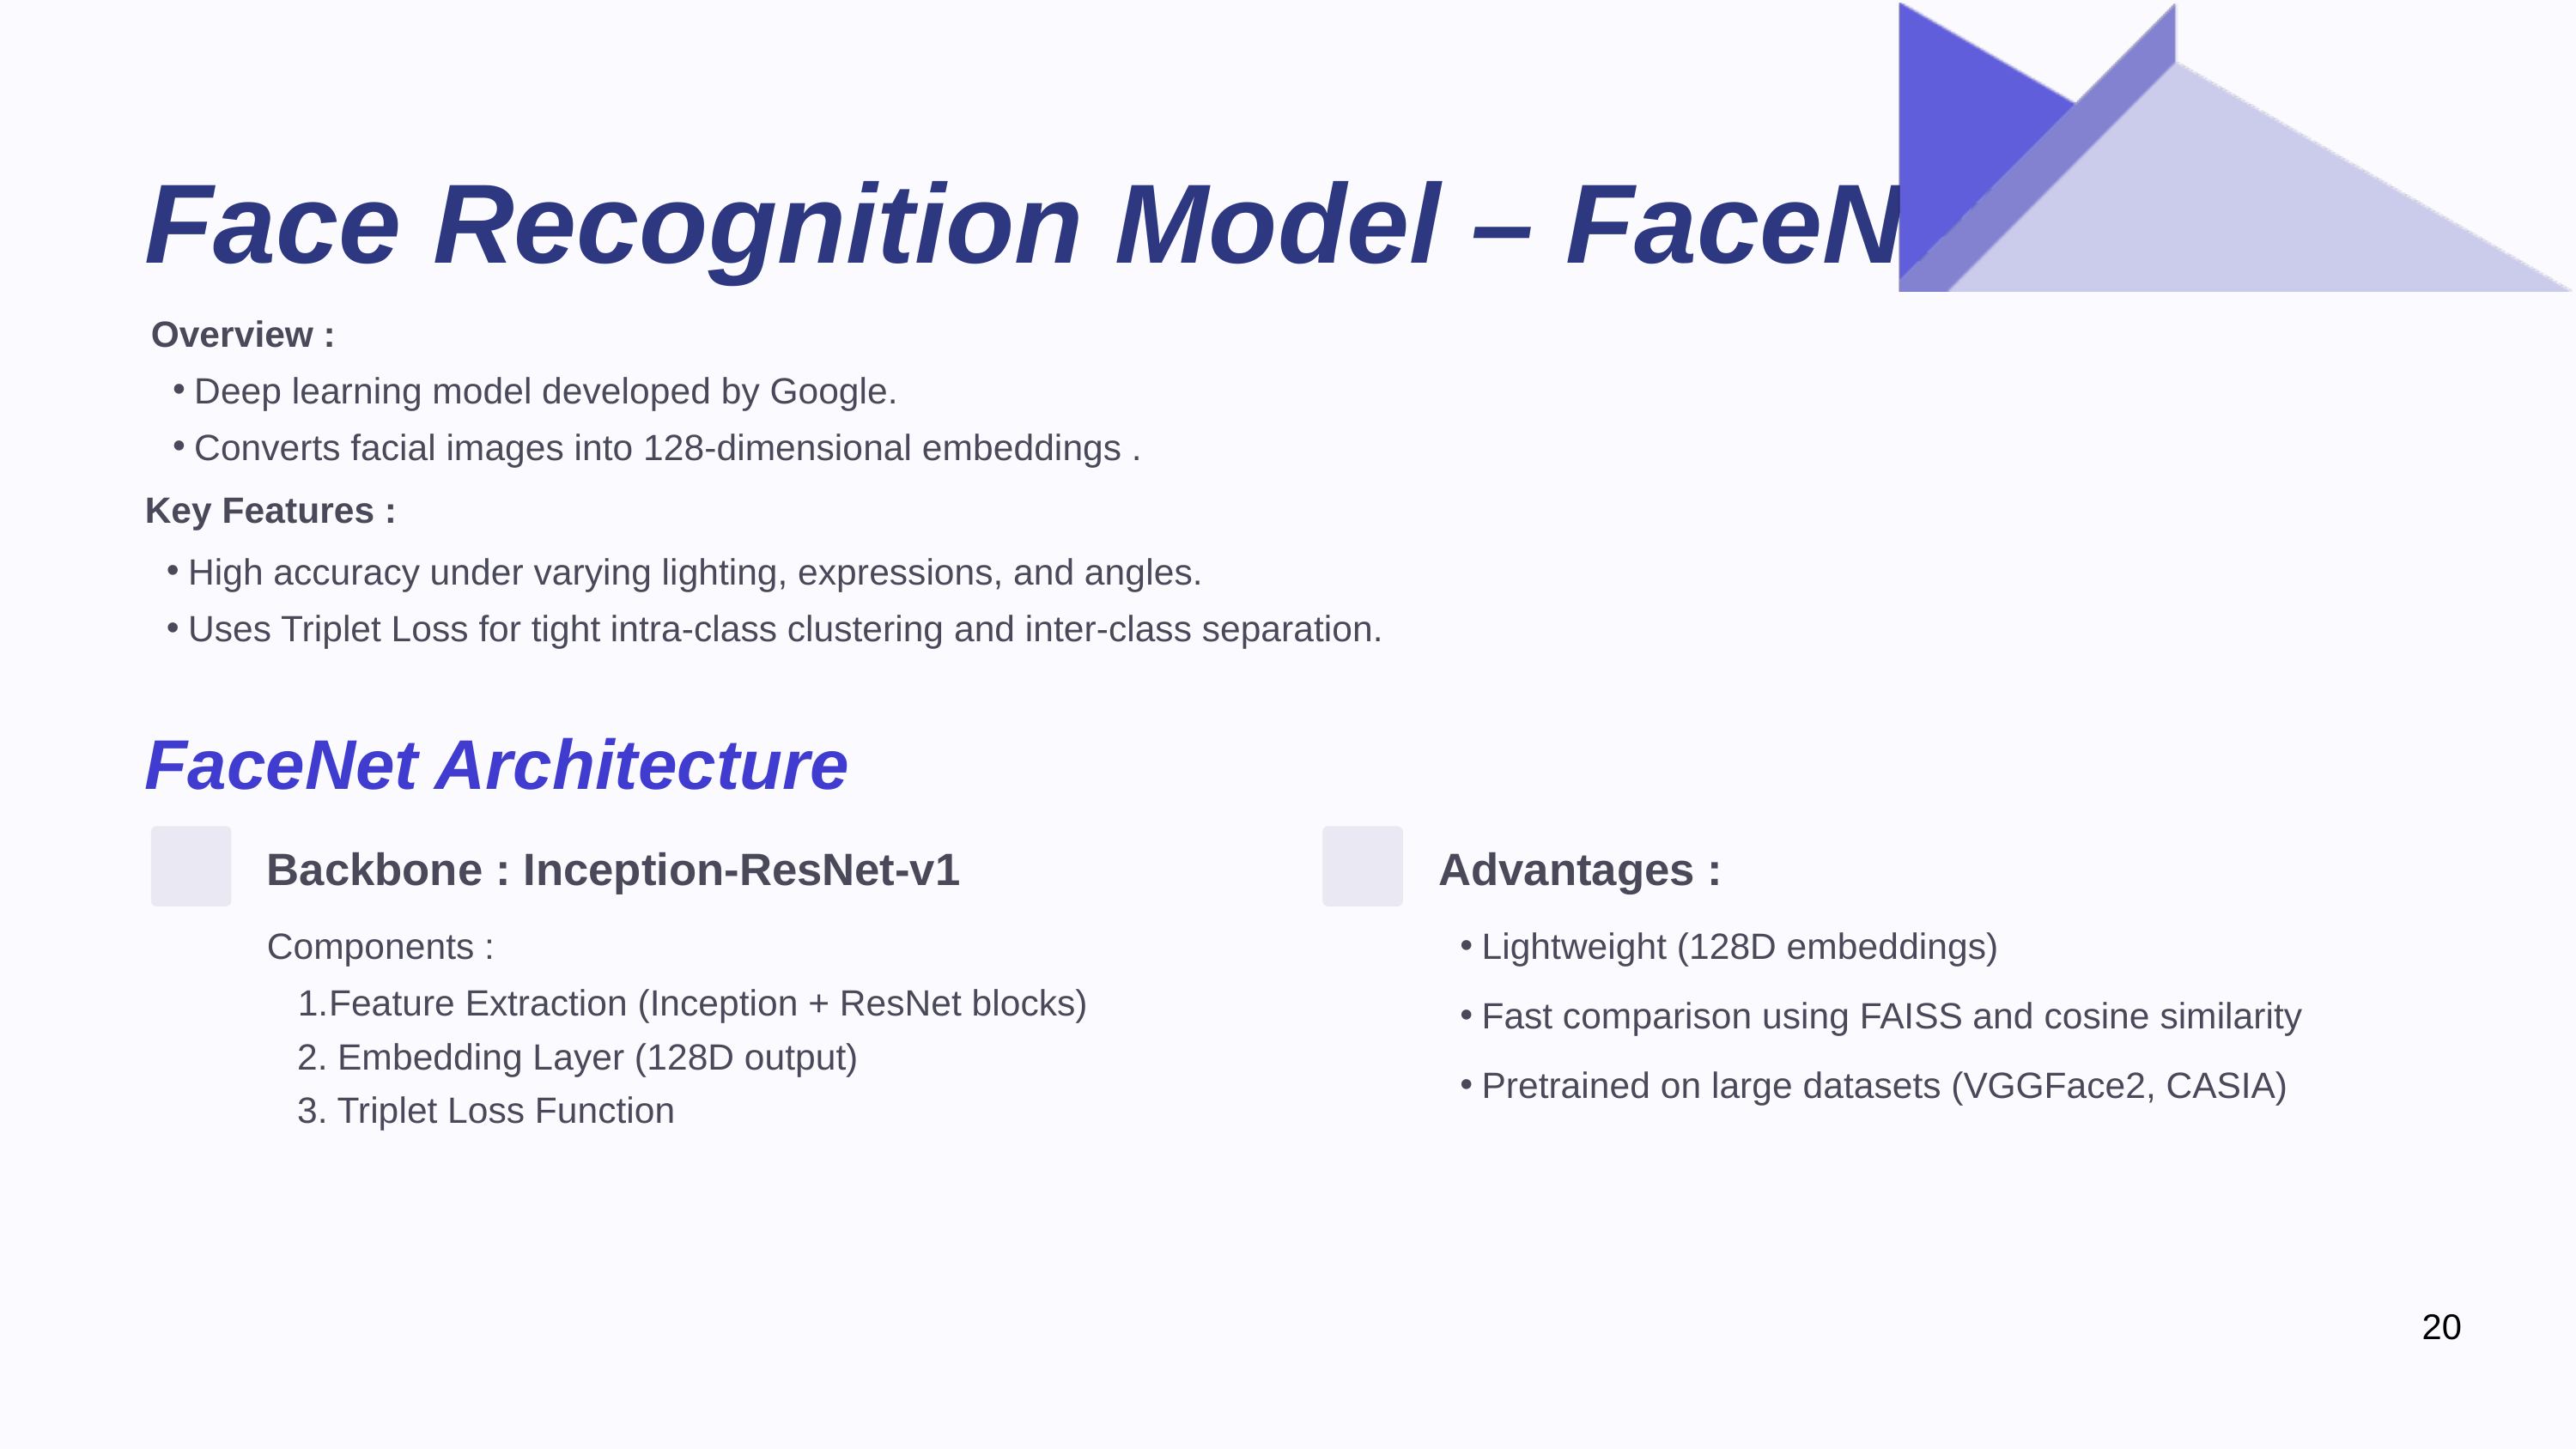

Face Recognition Model – FaceNet
Overview :
Deep learning model developed by Google.
Converts facial images into 128-dimensional embeddings .
Key Features :
High accuracy under varying lighting, expressions, and angles.
Uses Triplet Loss for tight intra-class clustering and inter-class separation.
FaceNet Architecture

Backbone : Inception-ResNet-v1
Advantages :
Components :
Lightweight (128D embeddings)
Feature Extraction (Inception + ResNet blocks)
Fast comparison using FAISS and cosine similarity
   2. Embedding Layer (128D output)
Pretrained on large datasets (VGGFace2, CASIA)
   3. Triplet Loss Function
20